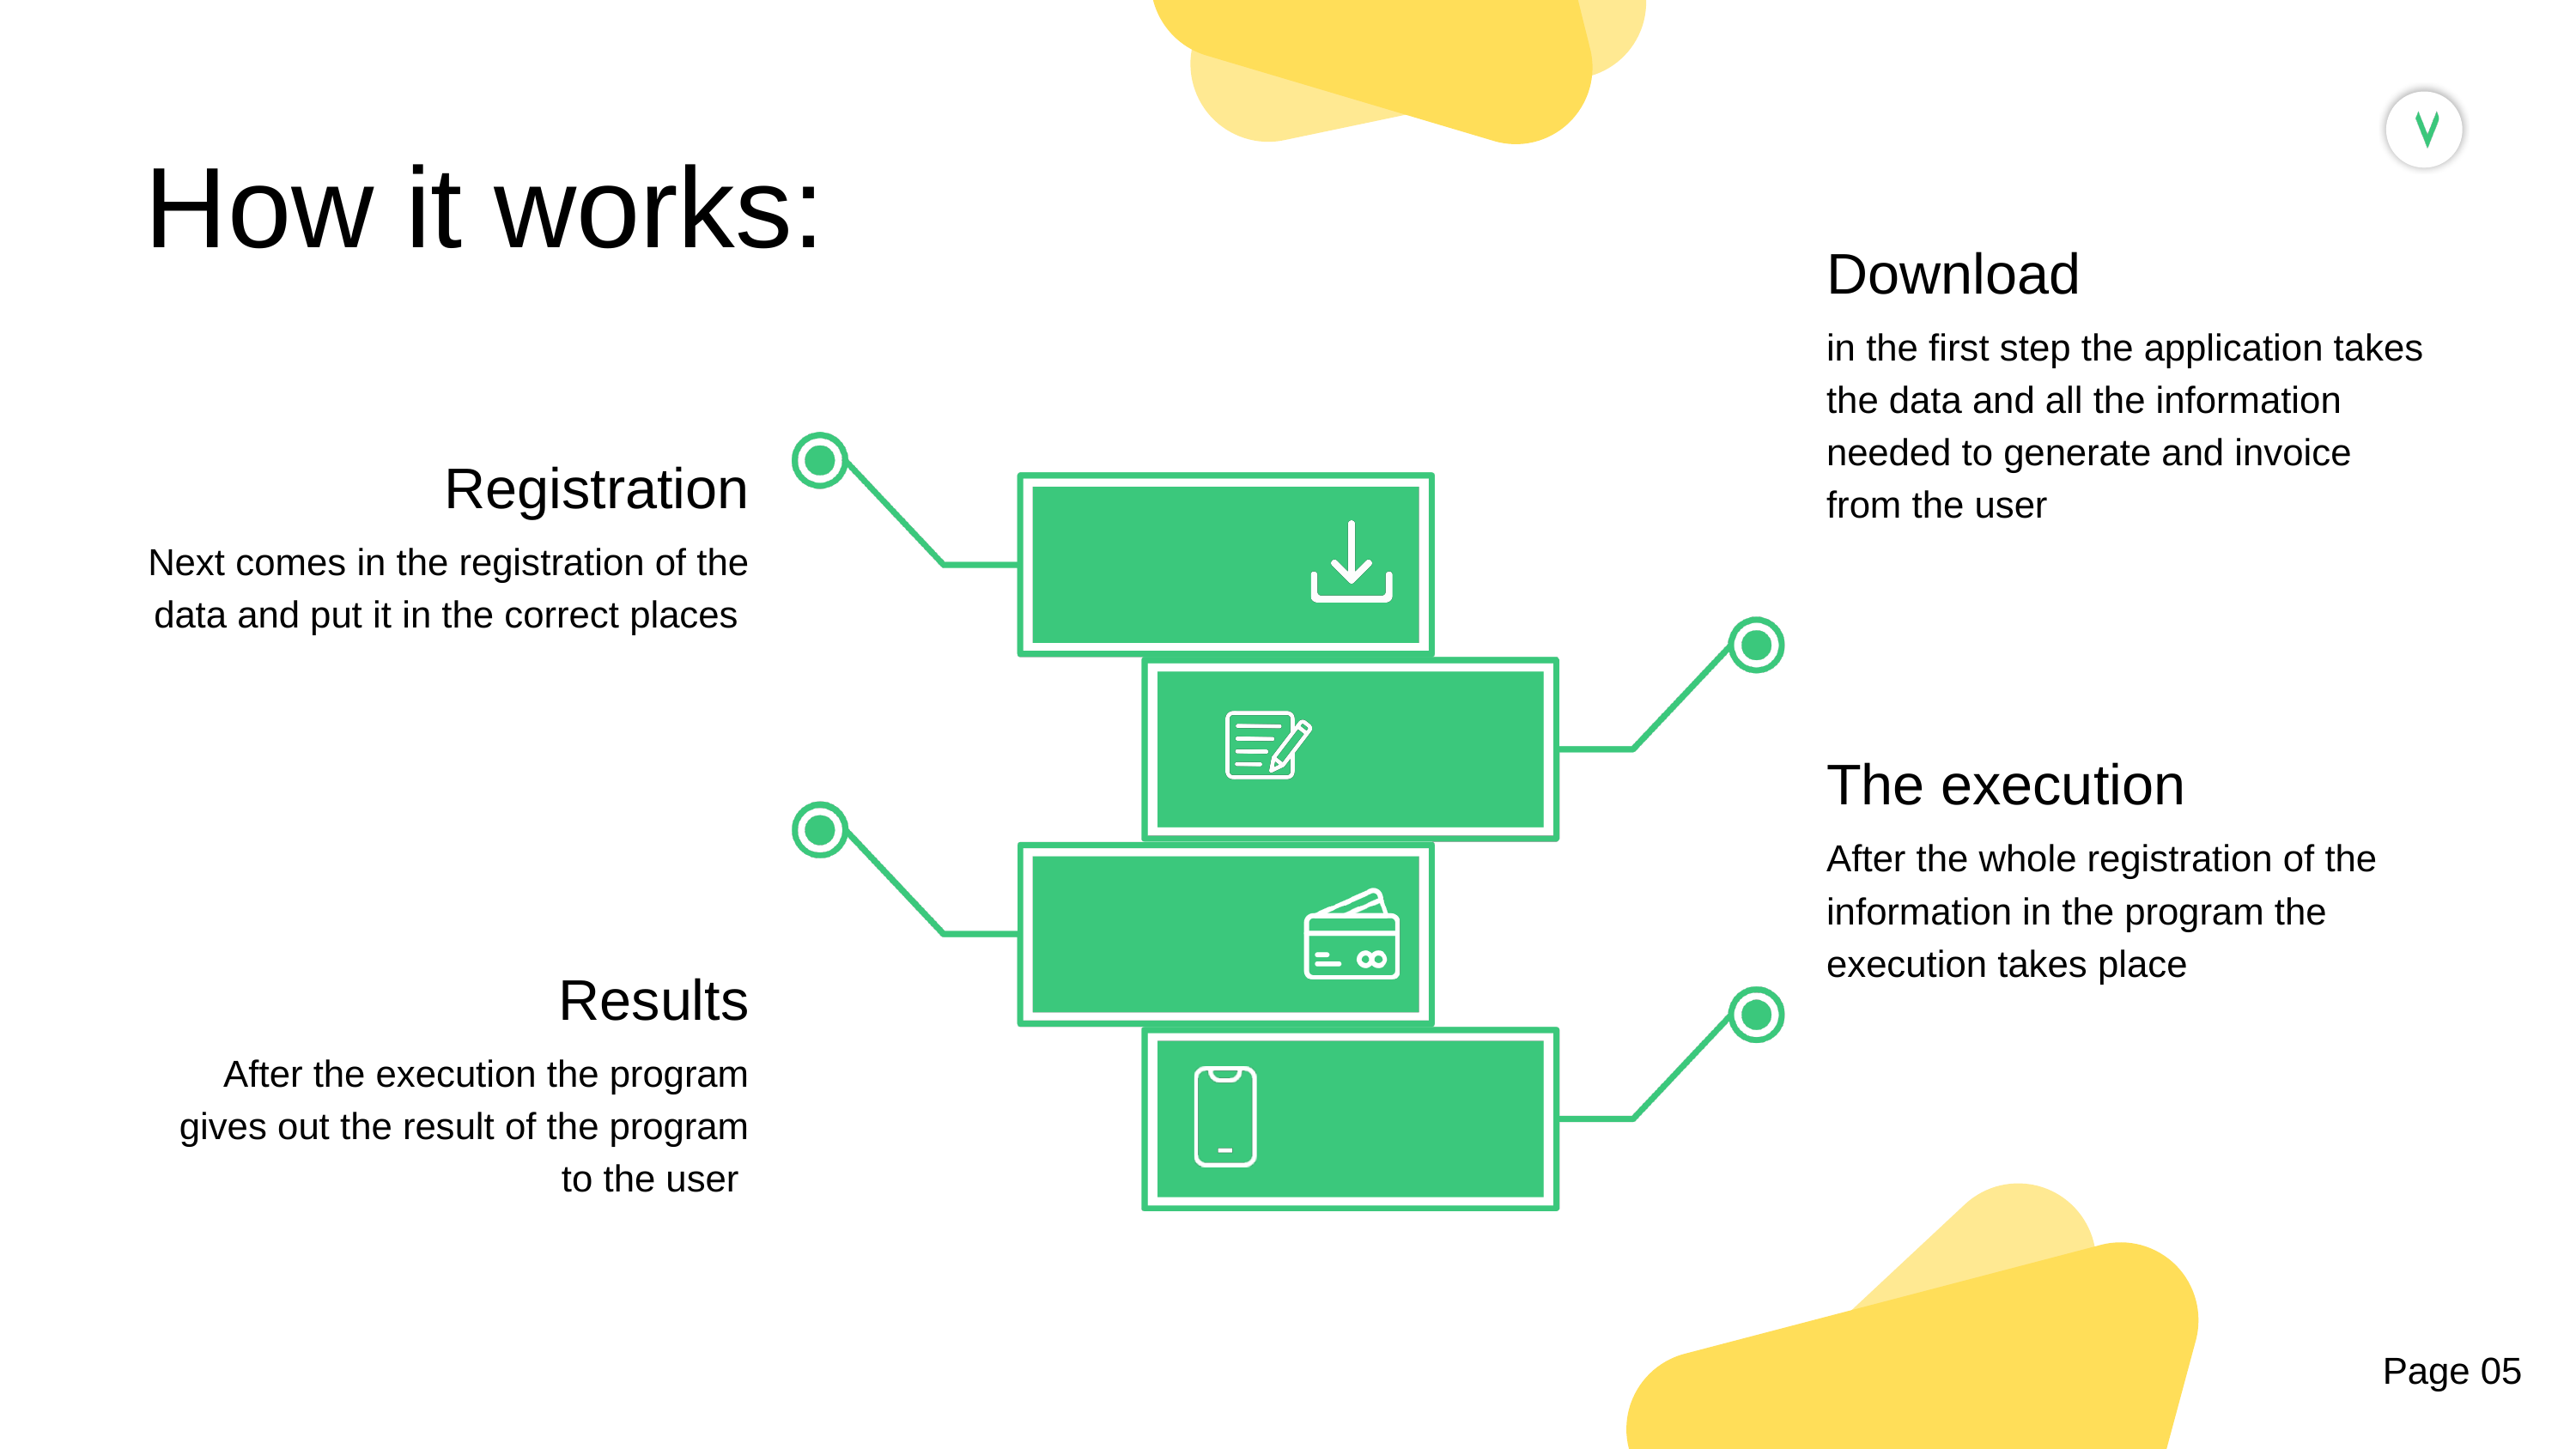

How it works:
Download
in the first step the application takes the data and all the information needed to generate and invoice from the user

Registration

Next comes in the registration of the data and put it in the correct places

The execution
After the whole registration of the information in the program the execution takes place

Results
After the execution the program gives out the result of the program to the user

Page 05